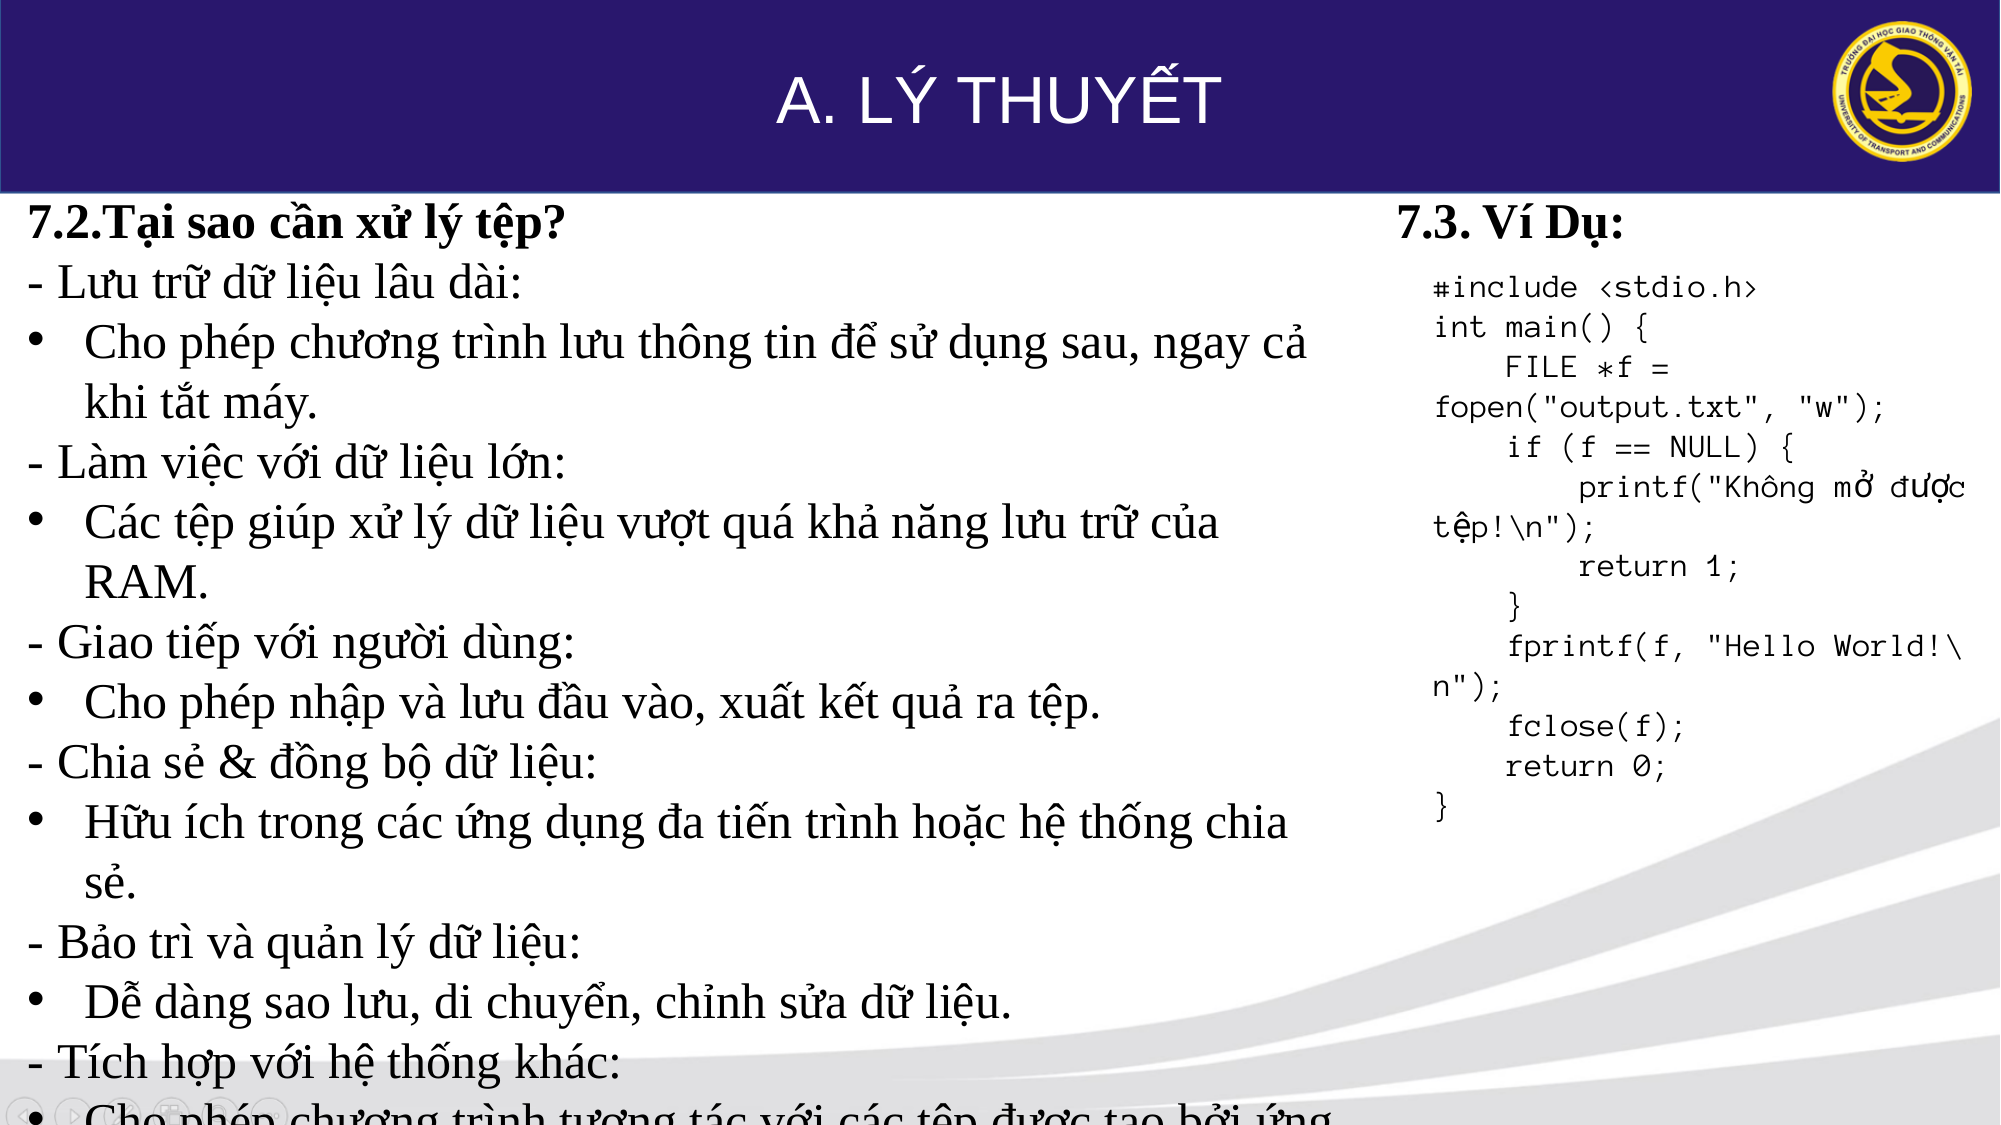

A. LÝ THUYẾT
7.2.Tại sao cần xử lý tệp?
- Lưu trữ dữ liệu lâu dài:
Cho phép chương trình lưu thông tin để sử dụng sau, ngay cả khi tắt máy.
- Làm việc với dữ liệu lớn:
Các tệp giúp xử lý dữ liệu vượt quá khả năng lưu trữ của RAM.
- Giao tiếp với người dùng:
Cho phép nhập và lưu đầu vào, xuất kết quả ra tệp.
- Chia sẻ & đồng bộ dữ liệu:
Hữu ích trong các ứng dụng đa tiến trình hoặc hệ thống chia sẻ.
- Bảo trì và quản lý dữ liệu:
Dễ dàng sao lưu, di chuyển, chỉnh sửa dữ liệu.
- Tích hợp với hệ thống khác:
Cho phép chương trình tương tác với các tệp được tạo bởi ứng dụng khác.
7.3. Ví Dụ:
#include <stdio.h>
int main() {
    FILE *f = fopen("output.txt", "w");
    if (f == NULL) {
        printf("Không mở được tệp!\n");
        return 1;
    }
    fprintf(f, "Hello World!\n");
    fclose(f);
    return 0;
}